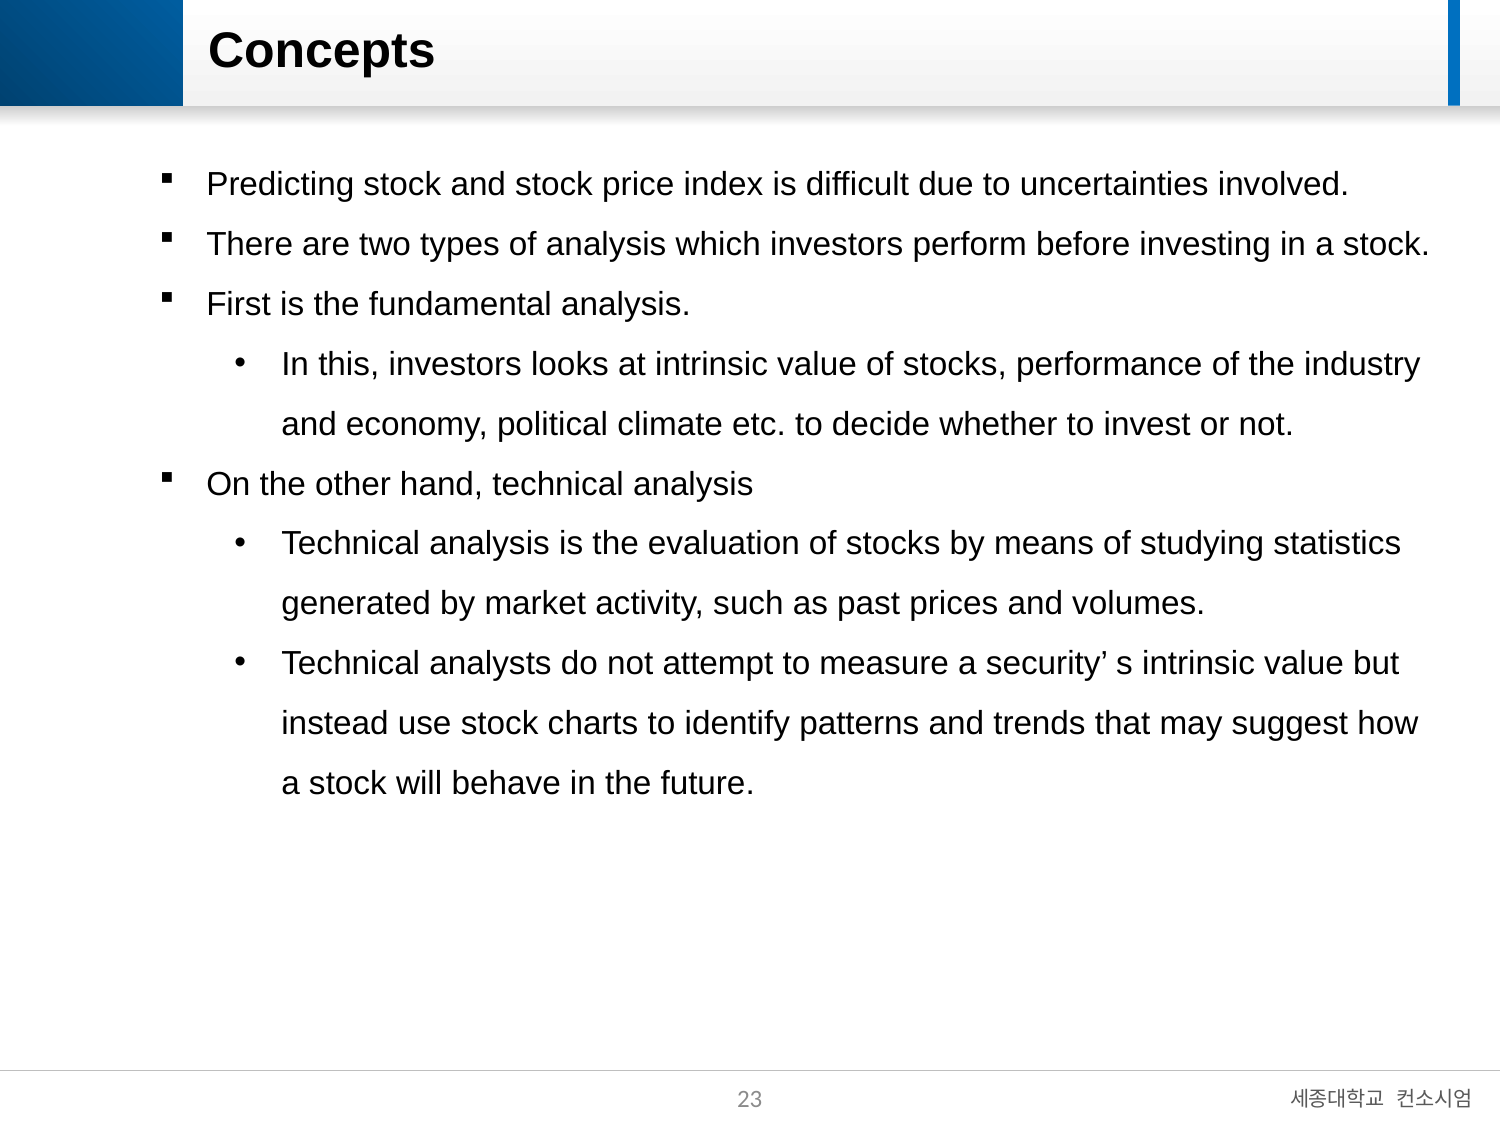

# Concepts
Predicting stock and stock price index is difficult due to uncertainties involved.
There are two types of analysis which investors perform before investing in a stock.
First is the fundamental analysis.
In this, investors looks at intrinsic value of stocks, performance of the industry and economy, political climate etc. to decide whether to invest or not.
On the other hand, technical analysis
Technical analysis is the evaluation of stocks by means of studying statistics generated by market activity, such as past prices and volumes.
Technical analysts do not attempt to measure a security’ s intrinsic value but instead use stock charts to identify patterns and trends that may suggest how a stock will behave in the future.